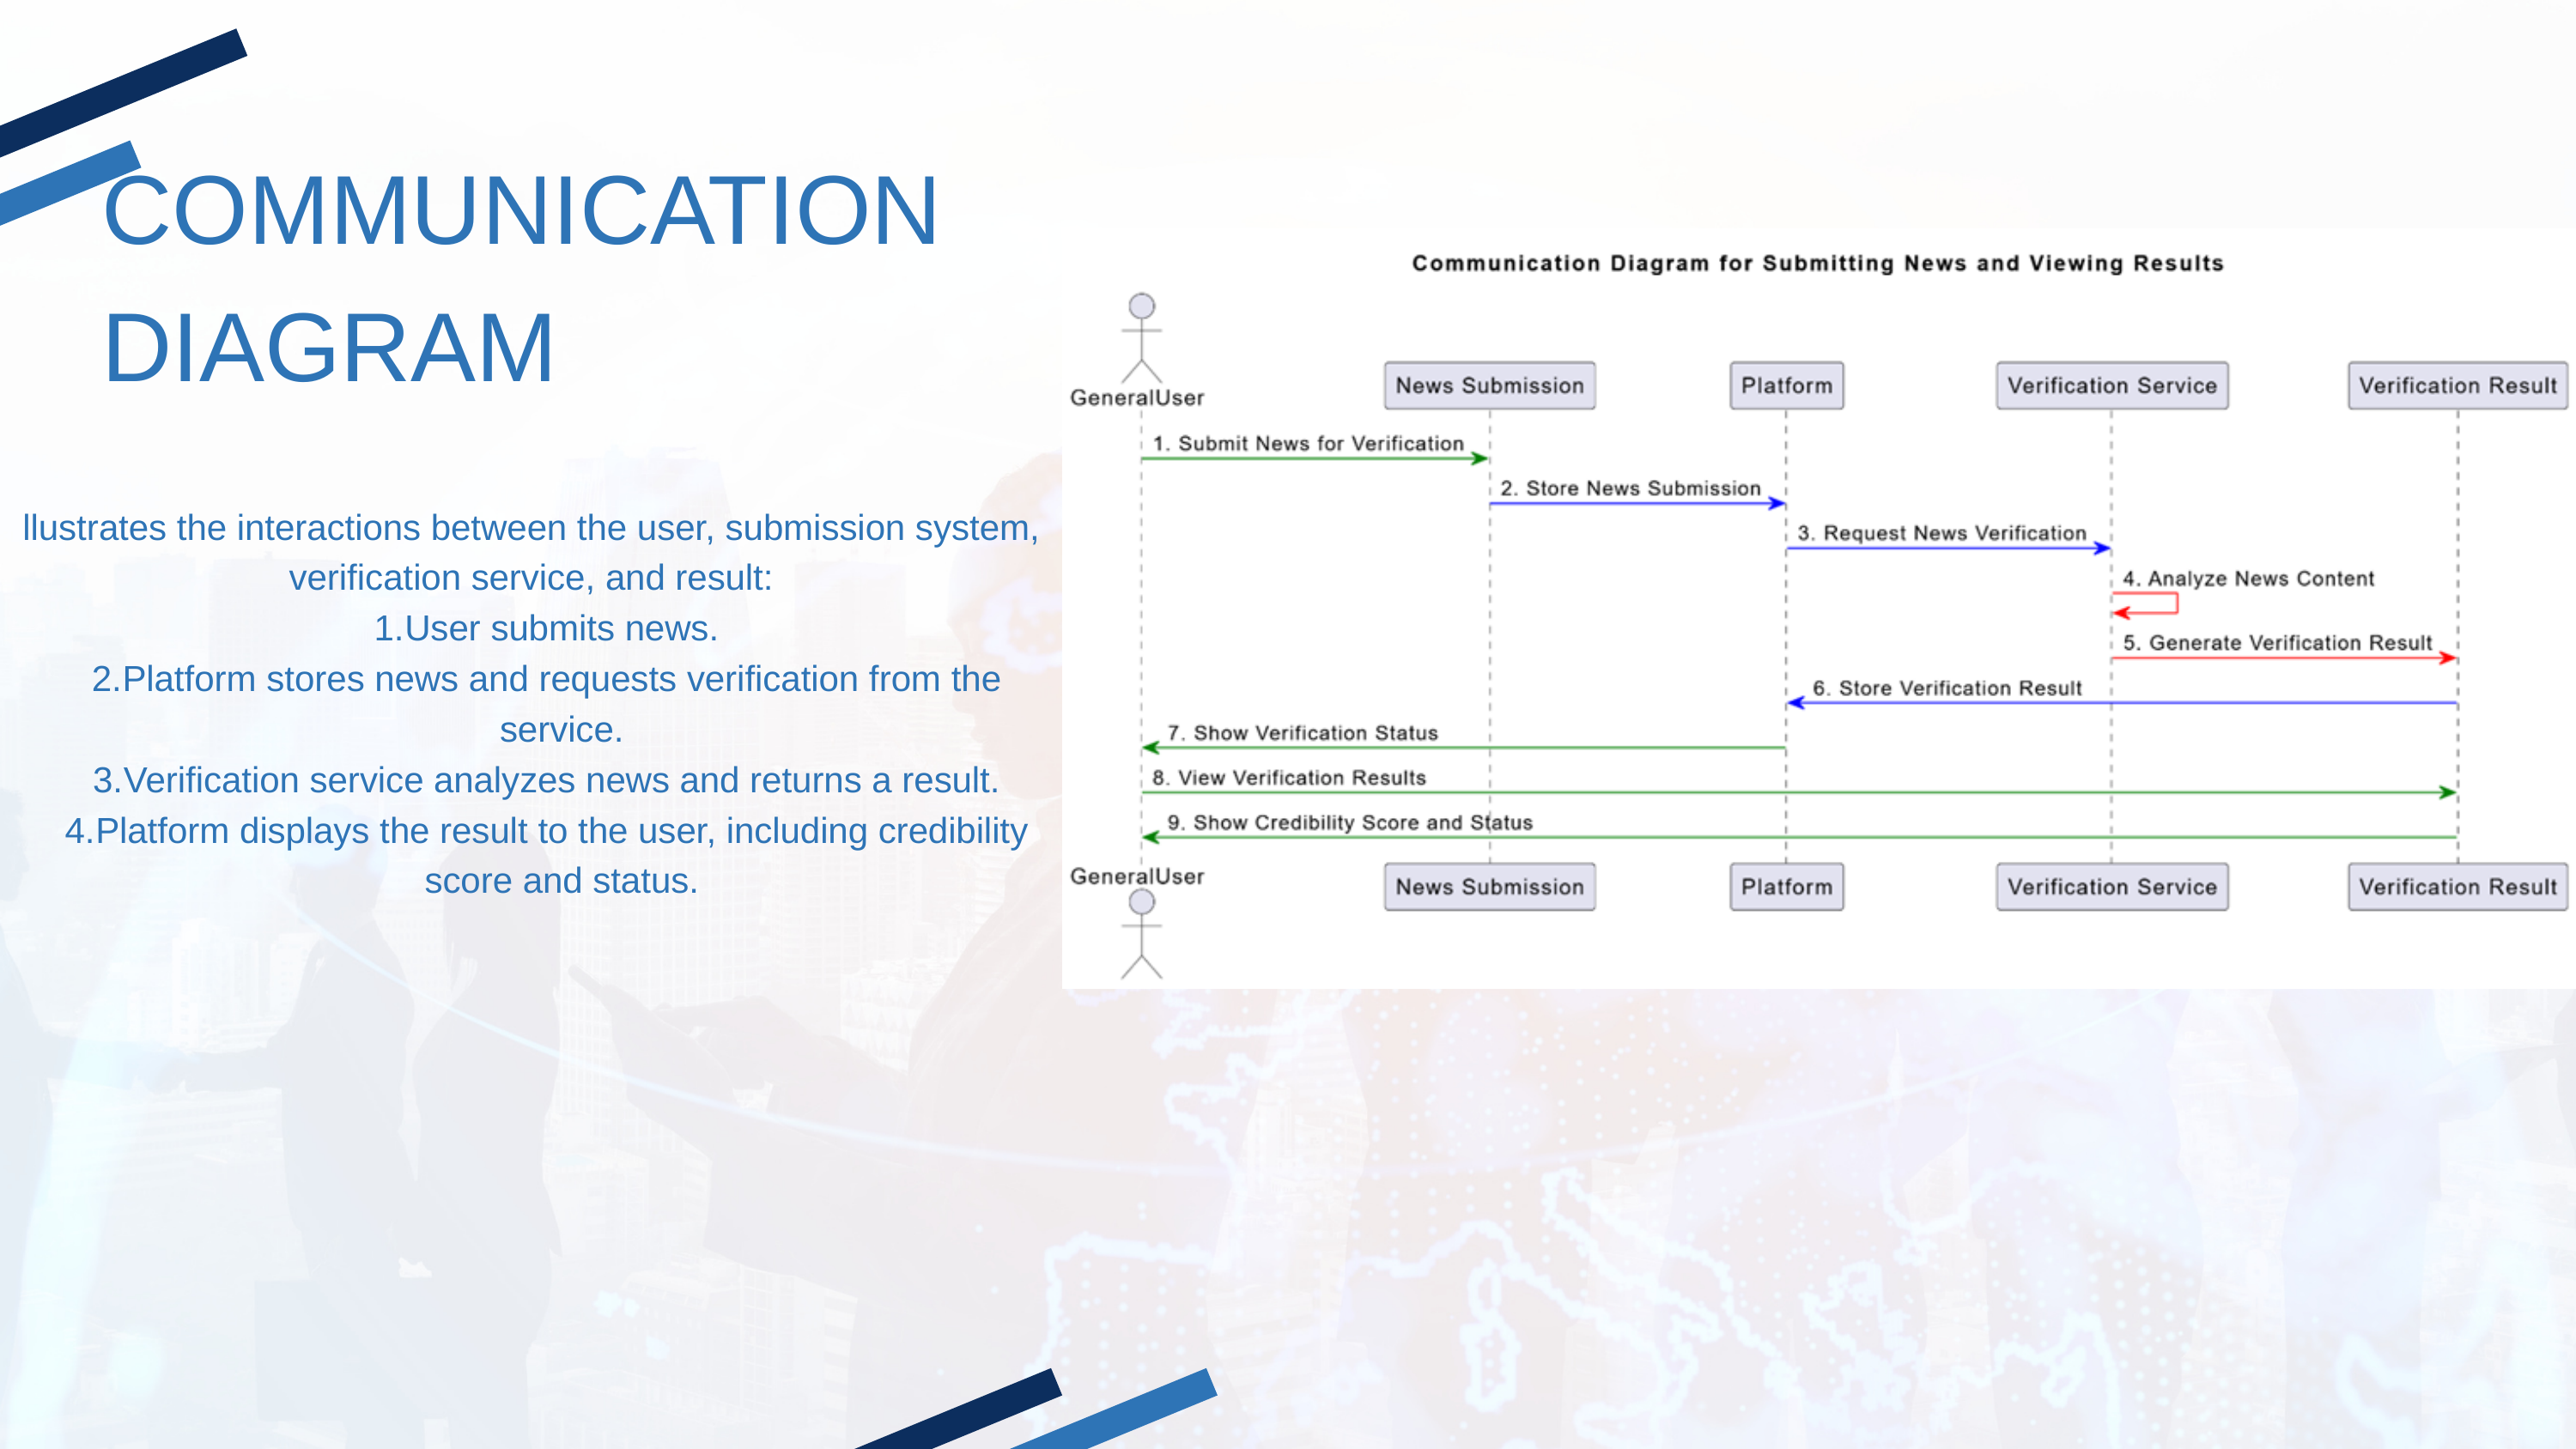

COMMUNICATION DIAGRAM

llustrates the interactions between the user, submission system, verification service, and result:
User submits news.
Platform stores news and requests verification from the service.
Verification service analyzes news and returns a result.
Platform displays the result to the user, including credibility score and status.